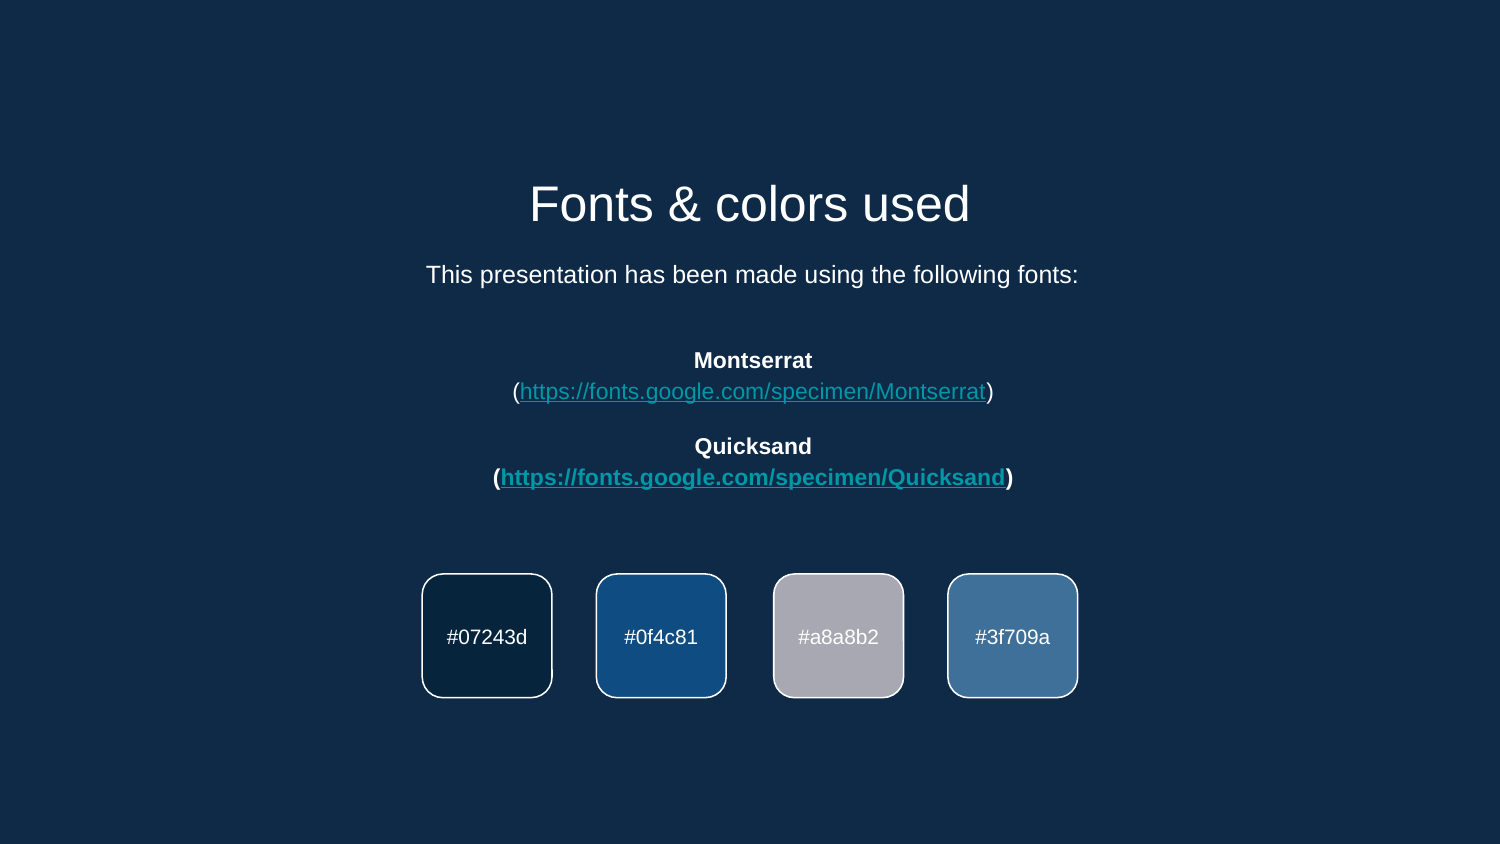

Fonts & colors used
This presentation has been made using the following fonts:

Montserrat
(https://fonts.google.com/specimen/Montserrat)

Quicksand
(https://fonts.google.com/specimen/Quicksand)

#07243d
#0f4c81

#a8a8b2
#3f709a